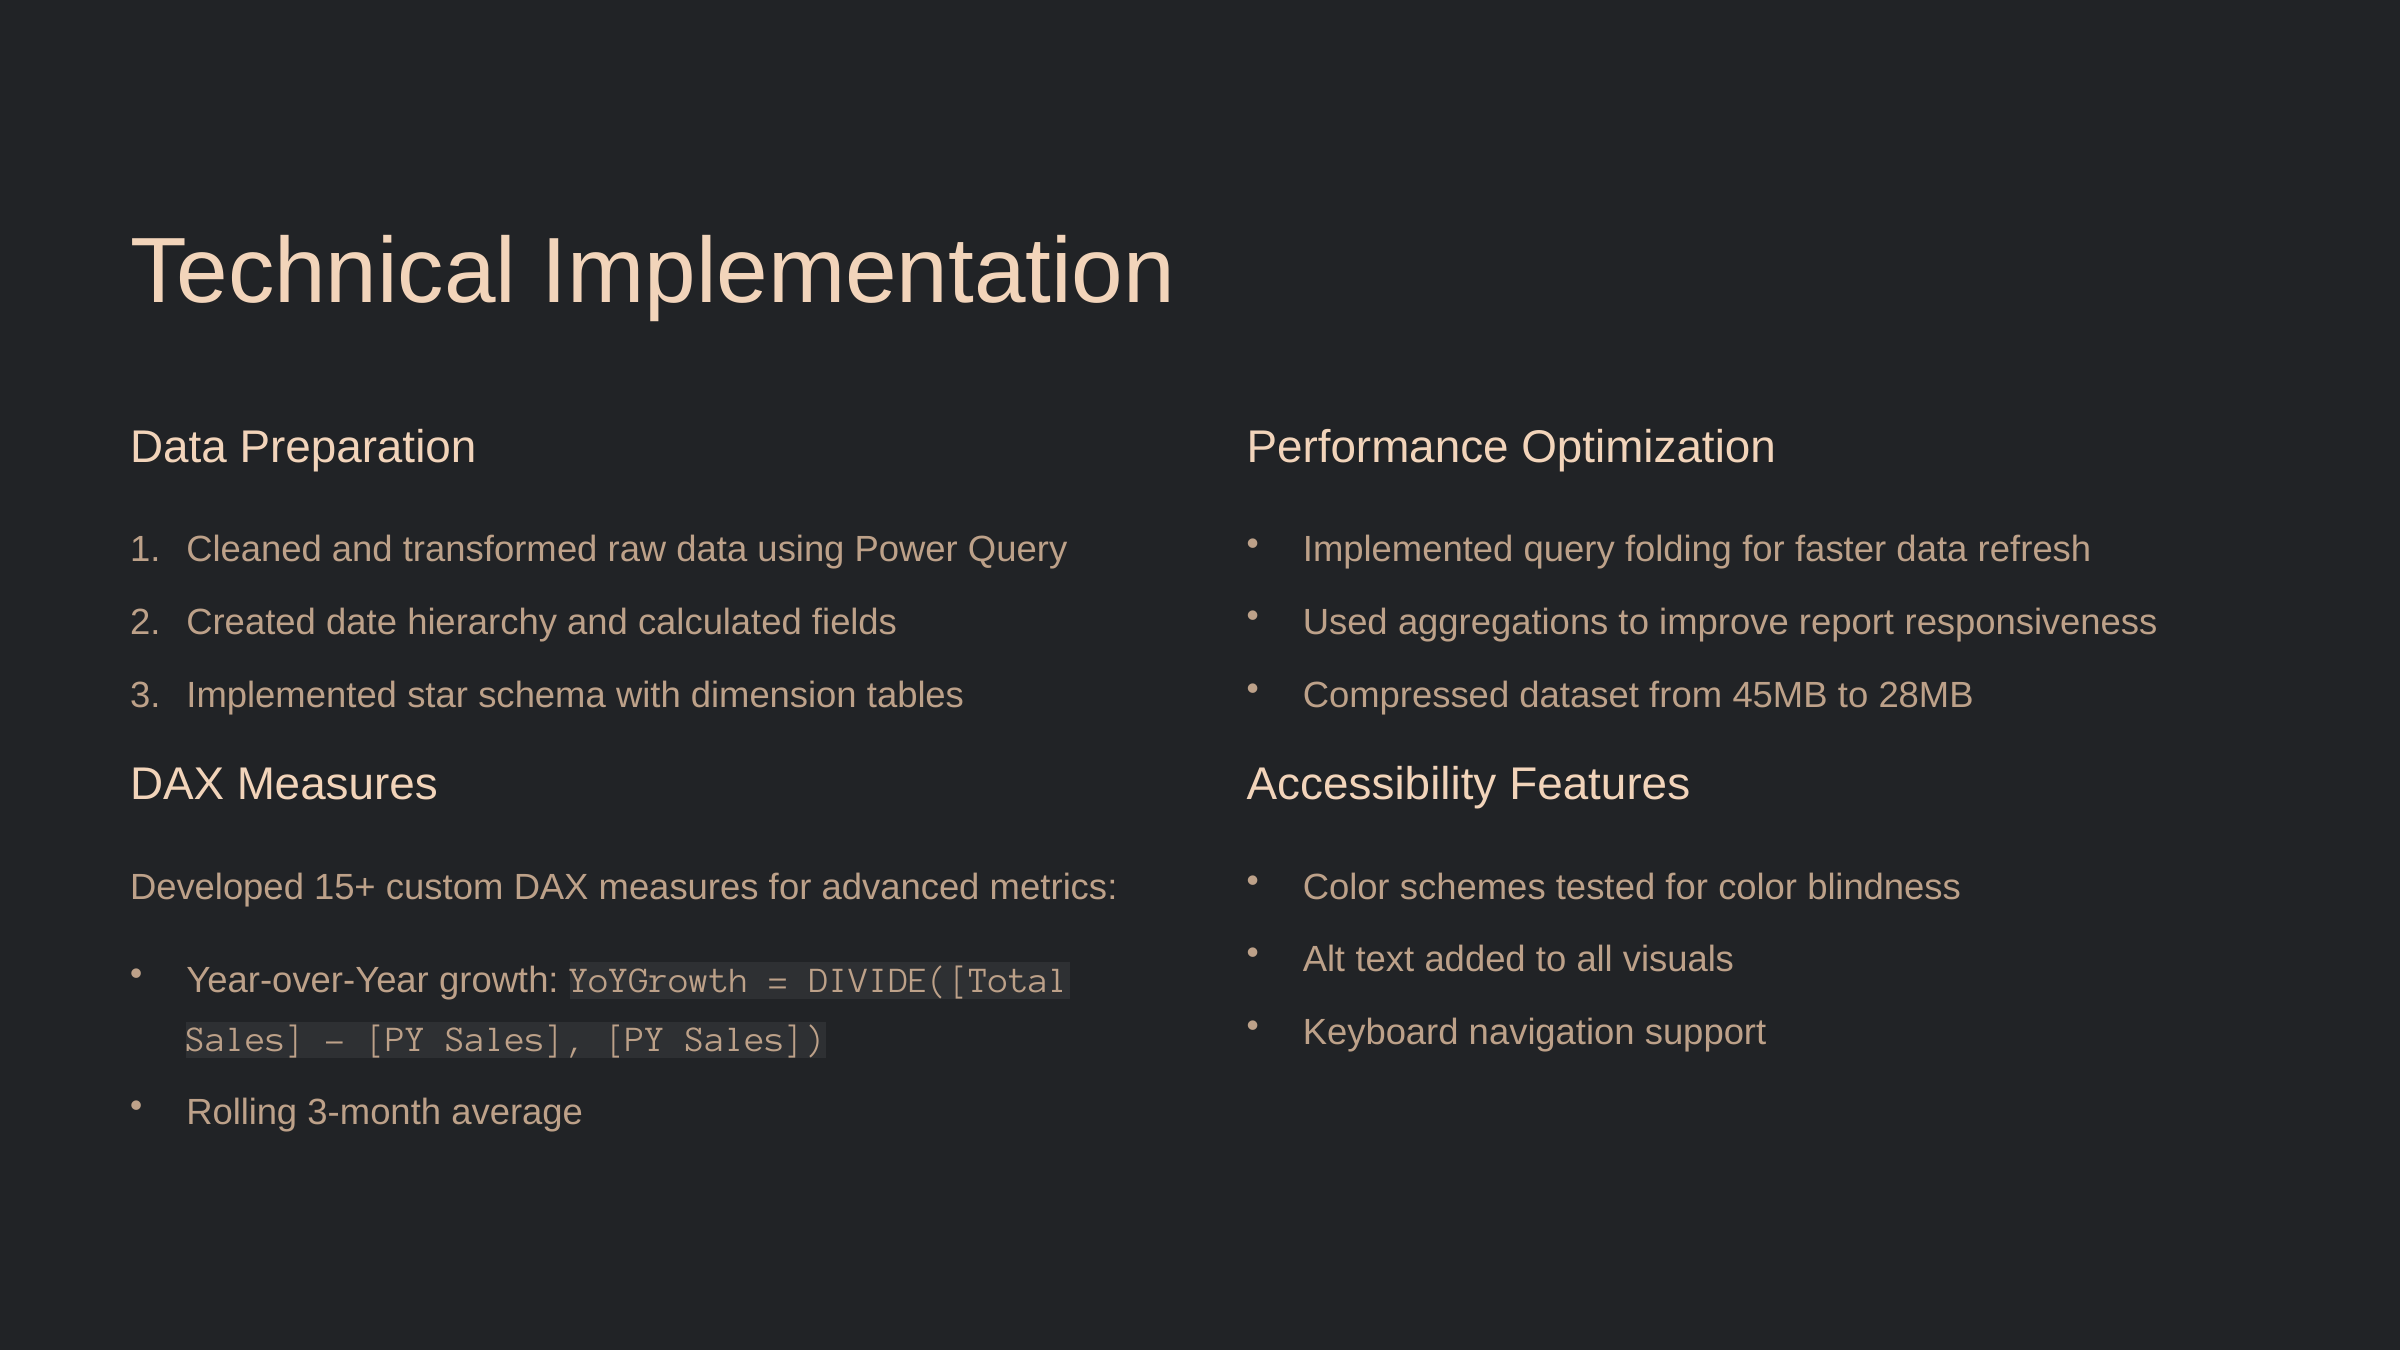

Technical Implementation
Data Preparation
Performance Optimization
Cleaned and transformed raw data using Power Query
Implemented query folding for faster data refresh
Created date hierarchy and calculated fields
Used aggregations to improve report responsiveness
Implemented star schema with dimension tables
Compressed dataset from 45MB to 28MB
DAX Measures
Accessibility Features
Developed 15+ custom DAX measures for advanced metrics:
Color schemes tested for color blindness
Alt text added to all visuals
Year-over-Year growth: YoYGrowth = DIVIDE([Total Sales] - [PY Sales], [PY Sales])
Keyboard navigation support
Rolling 3-month average